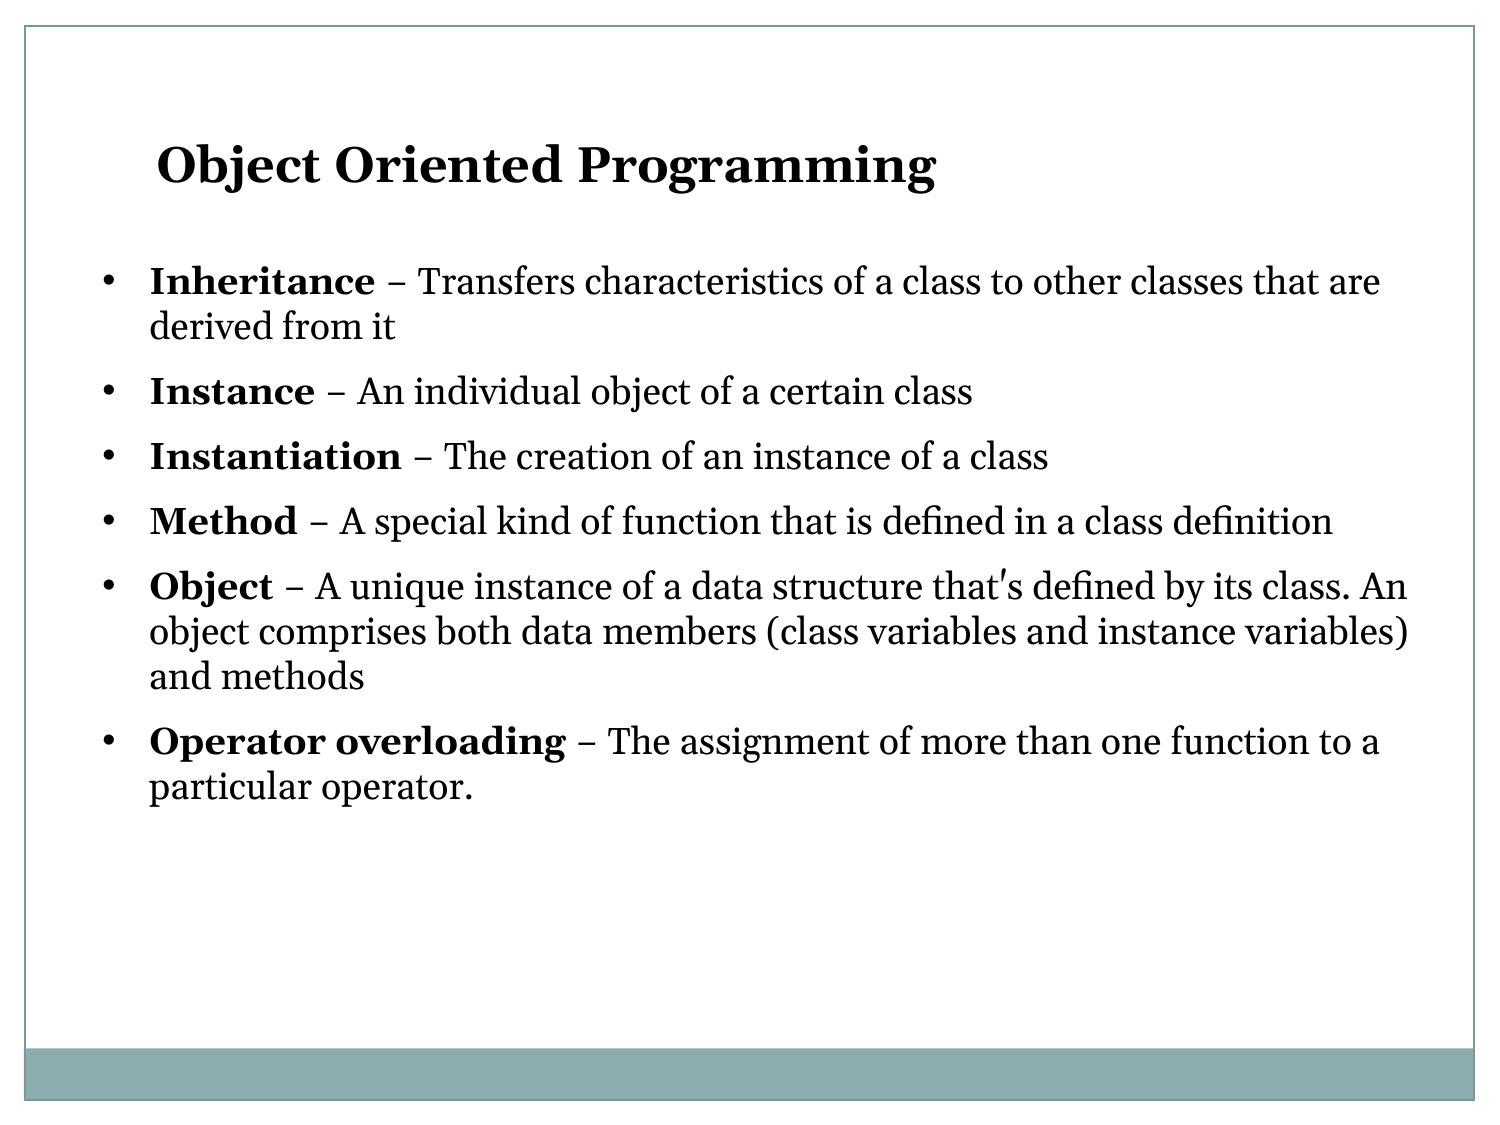

Object Oriented Programming
Inheritance − Transfers characteristics of a class to other classes that are derived from it

Instance − An individual object of a certain class

Instantiation − The creation of an instance of a class

Method − A special kind of function that is defined in a class definition

Object − A unique instance of a data structure that's defined by its class. An object comprises both data members (class variables and instance variables) and methods

Operator overloading − The assignment of more than one function to a particular operator.